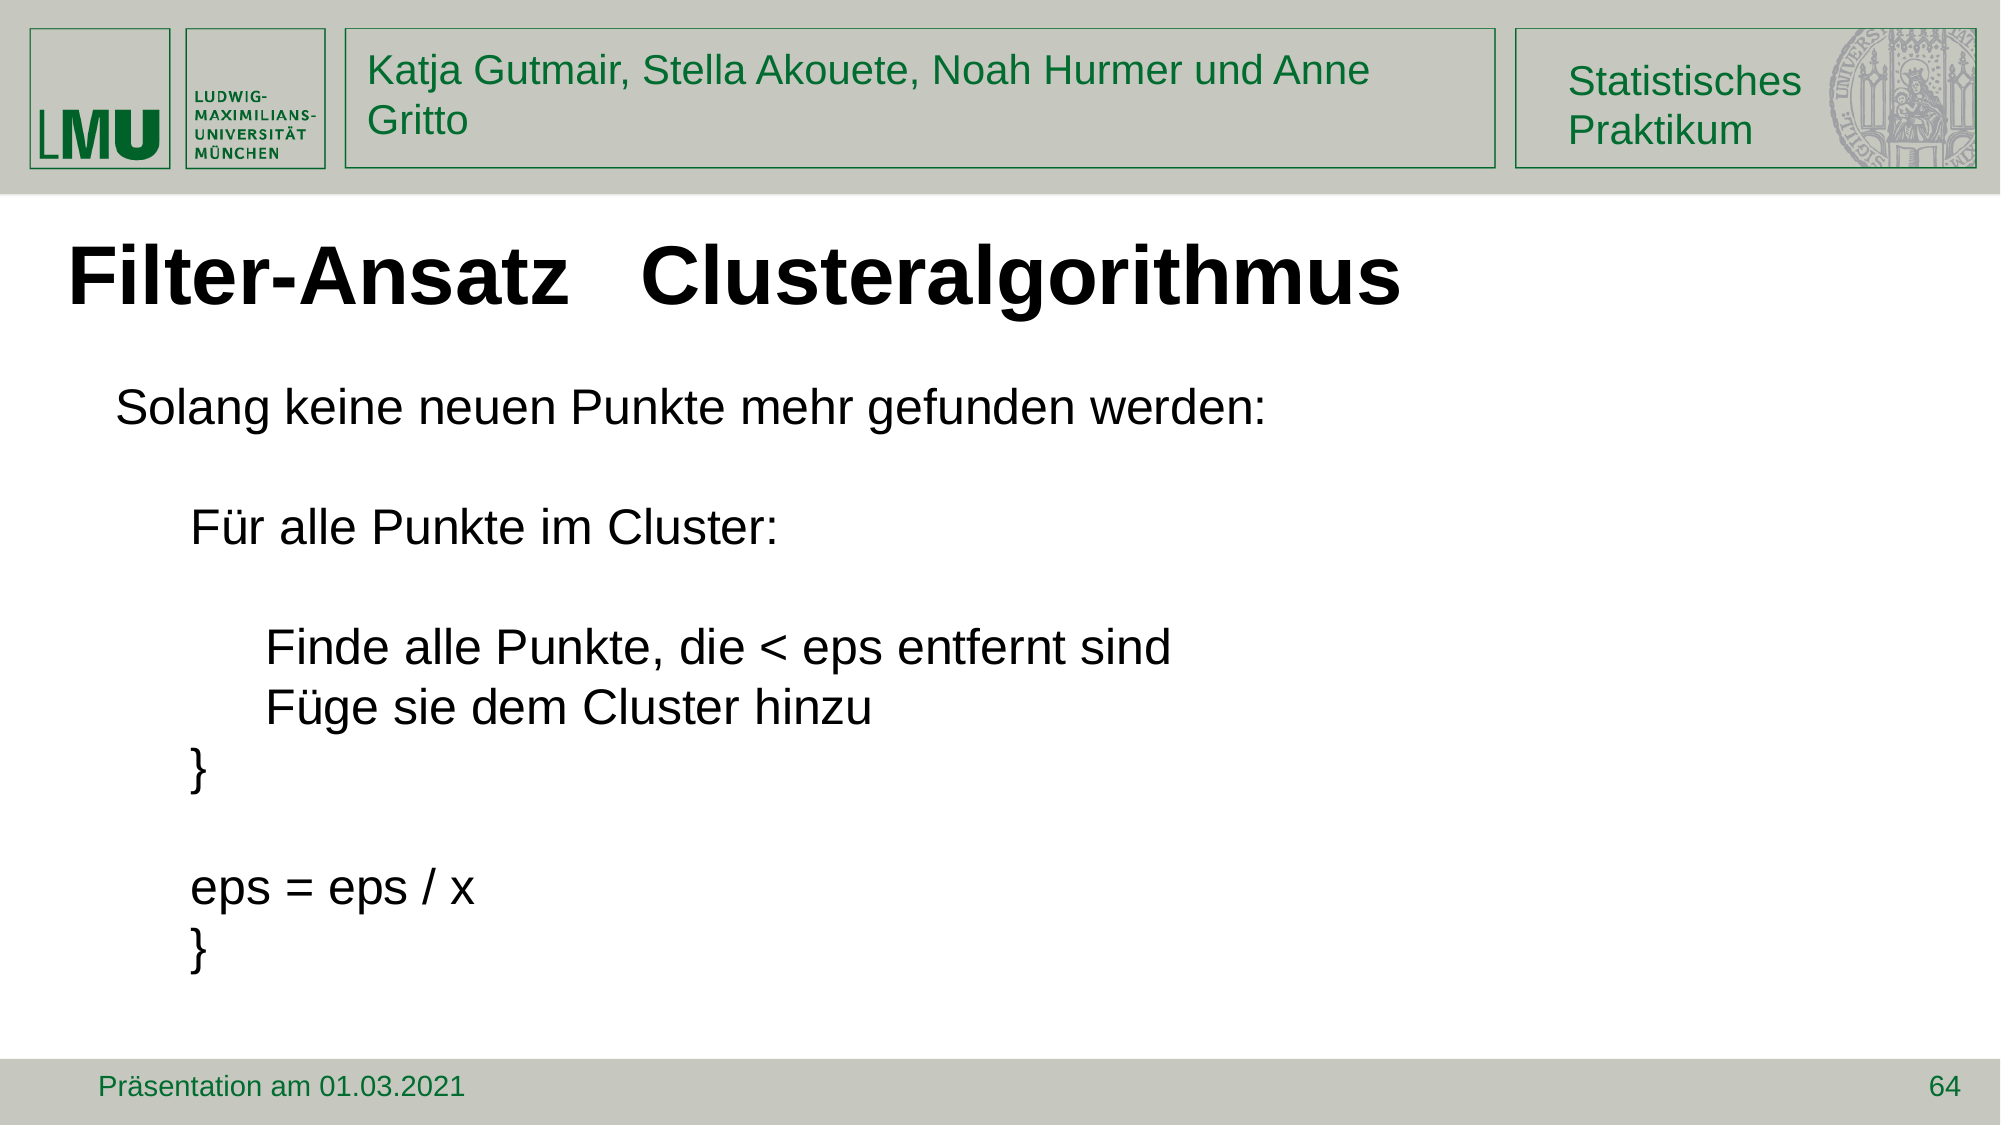

Statistisches
Praktikum
Katja Gutmair, Stella Akouete, Noah Hurmer und Anne Gritto
Filter-Ansatz   Clusteralgorithmus
Solang keine neuen Punkte mehr gefunden werden:

Für alle Punkte im Cluster:

Finde alle Punkte, die < eps entfernt sind
Füge sie dem Cluster hinzu
}

eps = eps / x
	}

Präsentation am 01.03.2021
64